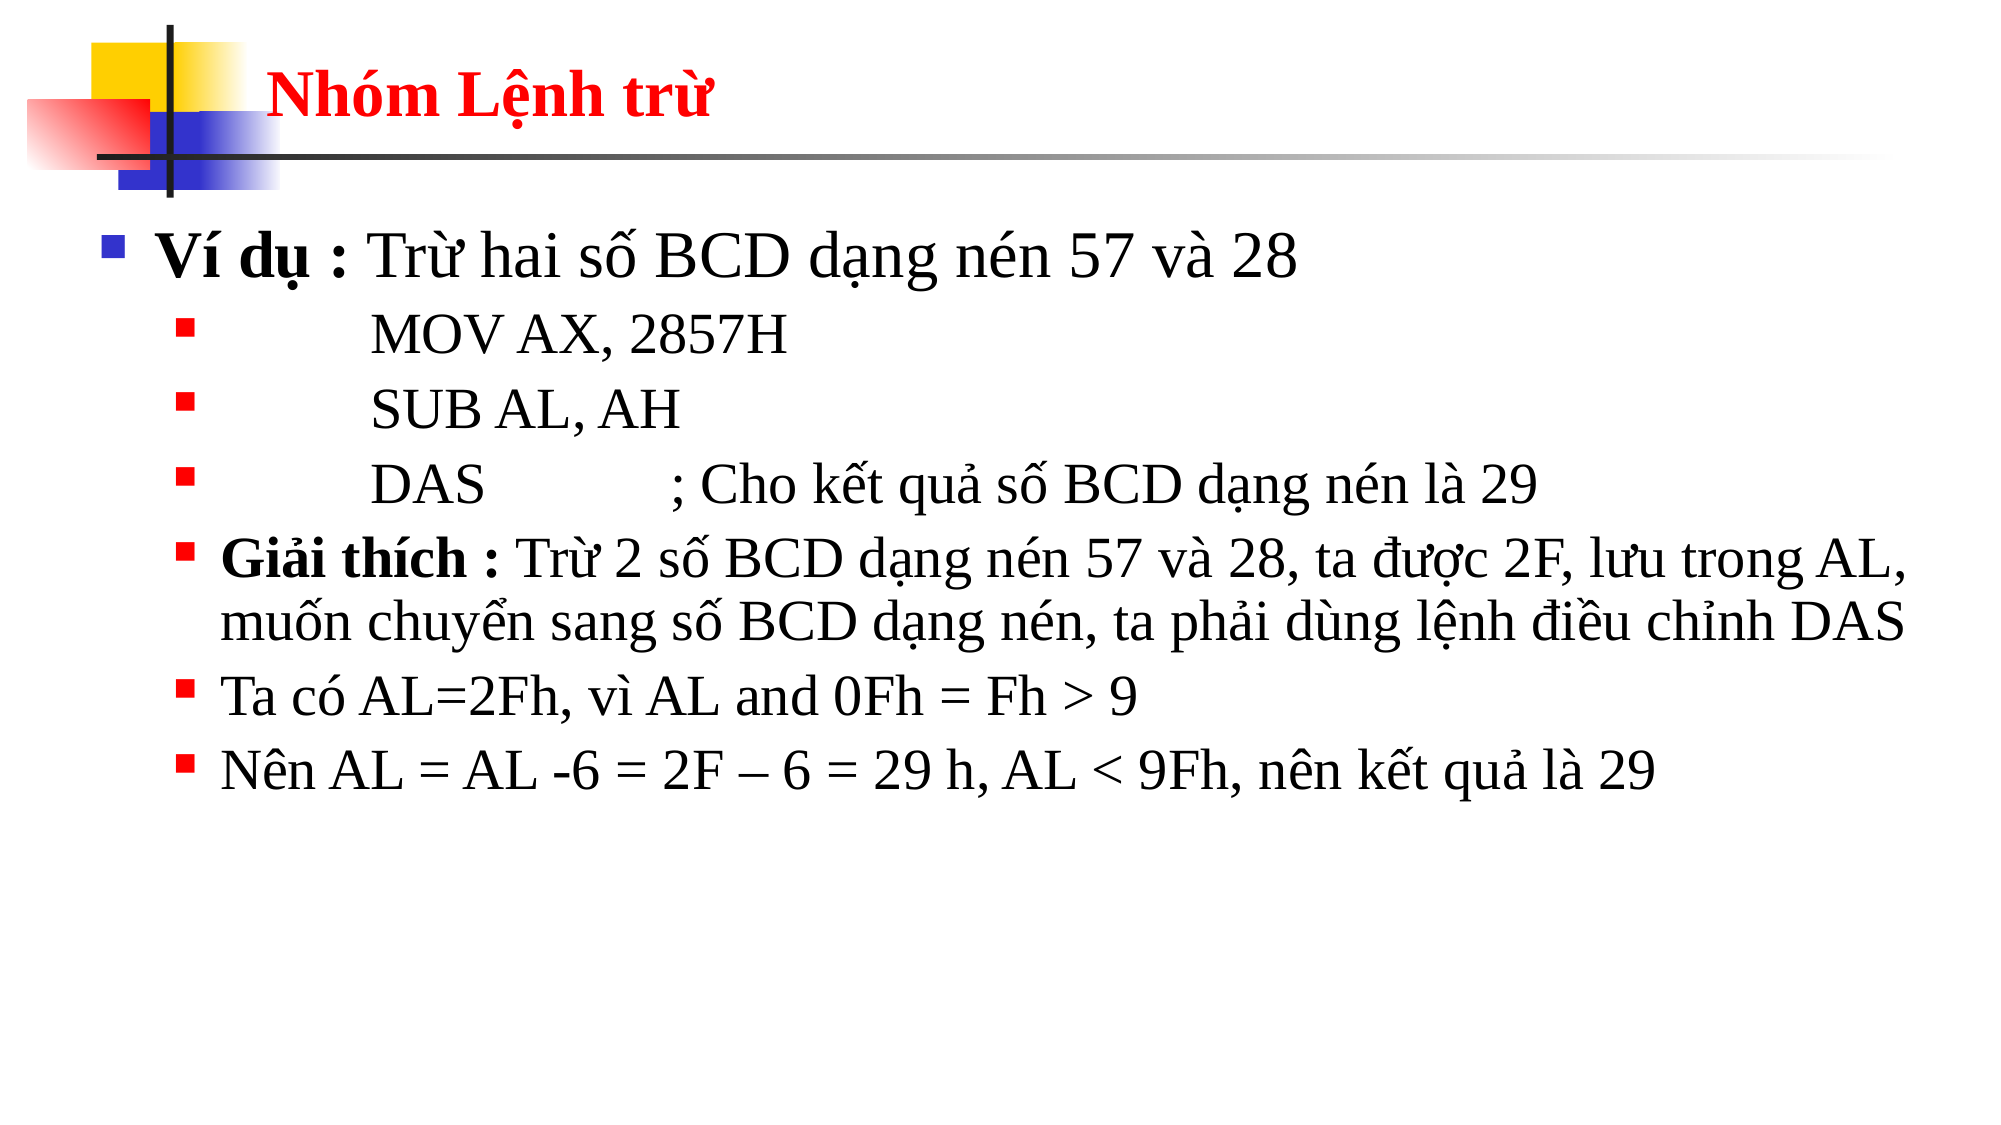

# Nhóm Lệnh trừ
Ví dụ : Trừ hai số BCD dạng nén 57 và 28
	MOV AX, 2857H
	SUB AL, AH
	DAS		; Cho kết quả số BCD dạng nén là 29
Giải thích : Trừ 2 số BCD dạng nén 57 và 28, ta được 2F, lưu trong AL, muốn chuyển sang số BCD dạng nén, ta phải dùng lệnh điều chỉnh DAS
Ta có AL=2Fh, vì AL and 0Fh = Fh > 9
Nên AL = AL -6 = 2F – 6 = 29 h, AL < 9Fh, nên kết quả là 29